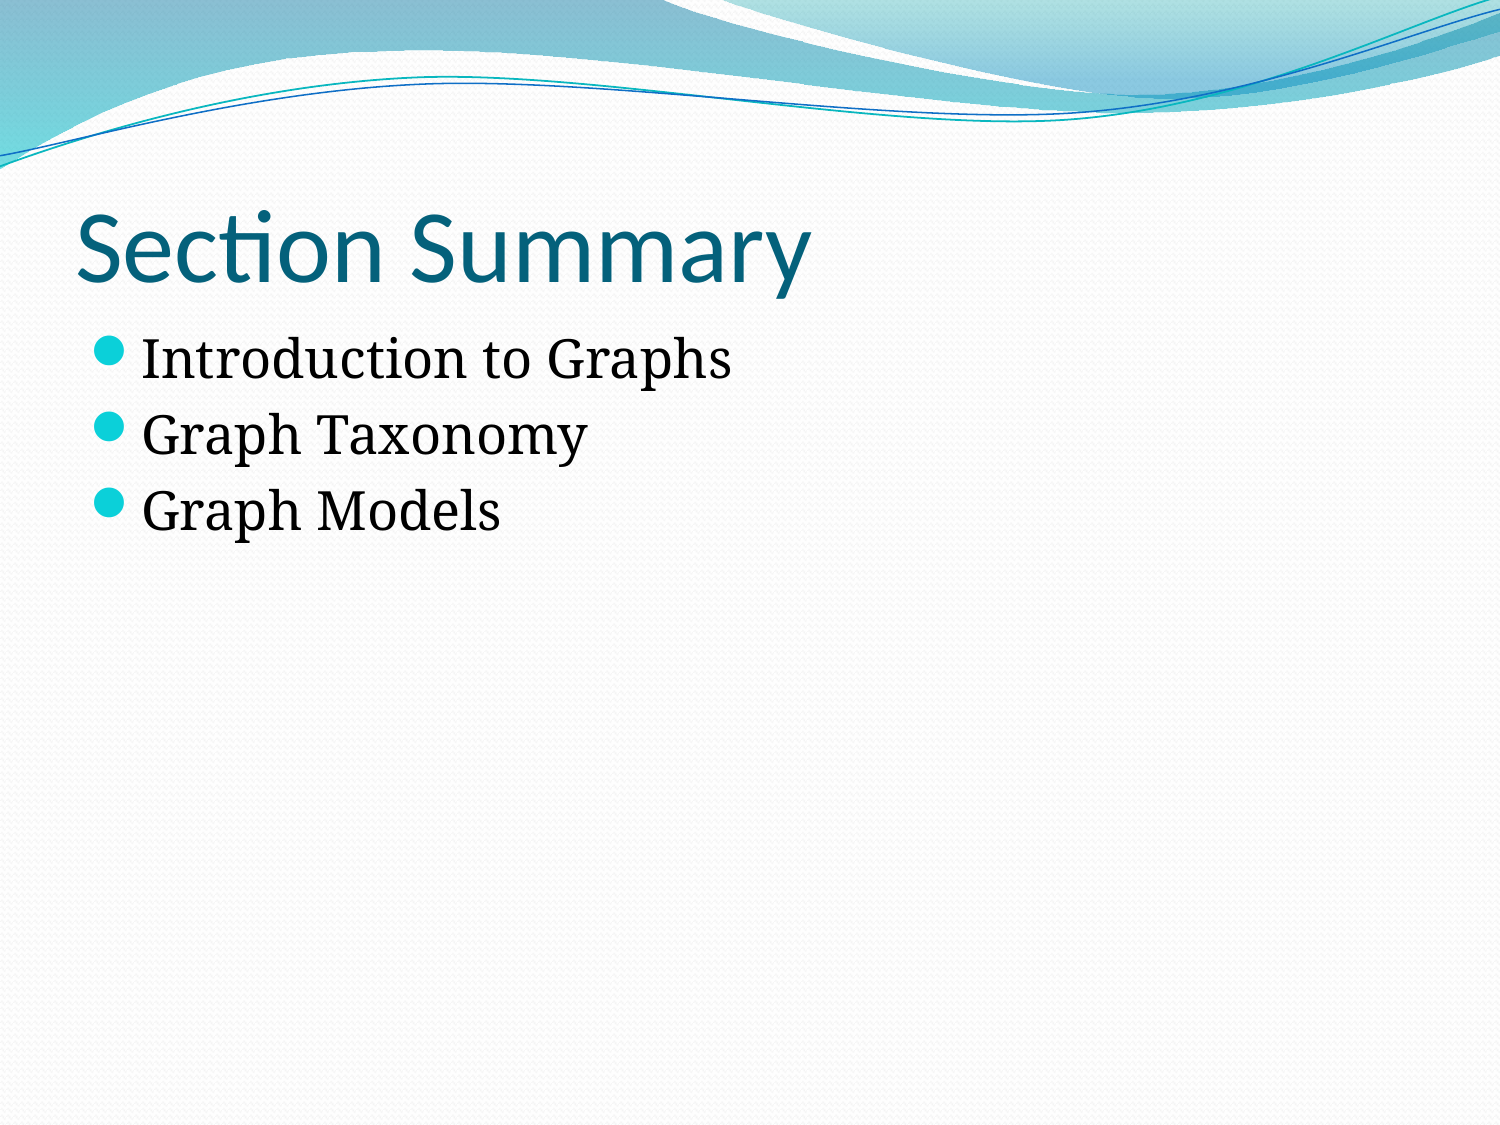

# Section Summary
Introduction to Graphs
Graph Taxonomy
Graph Models